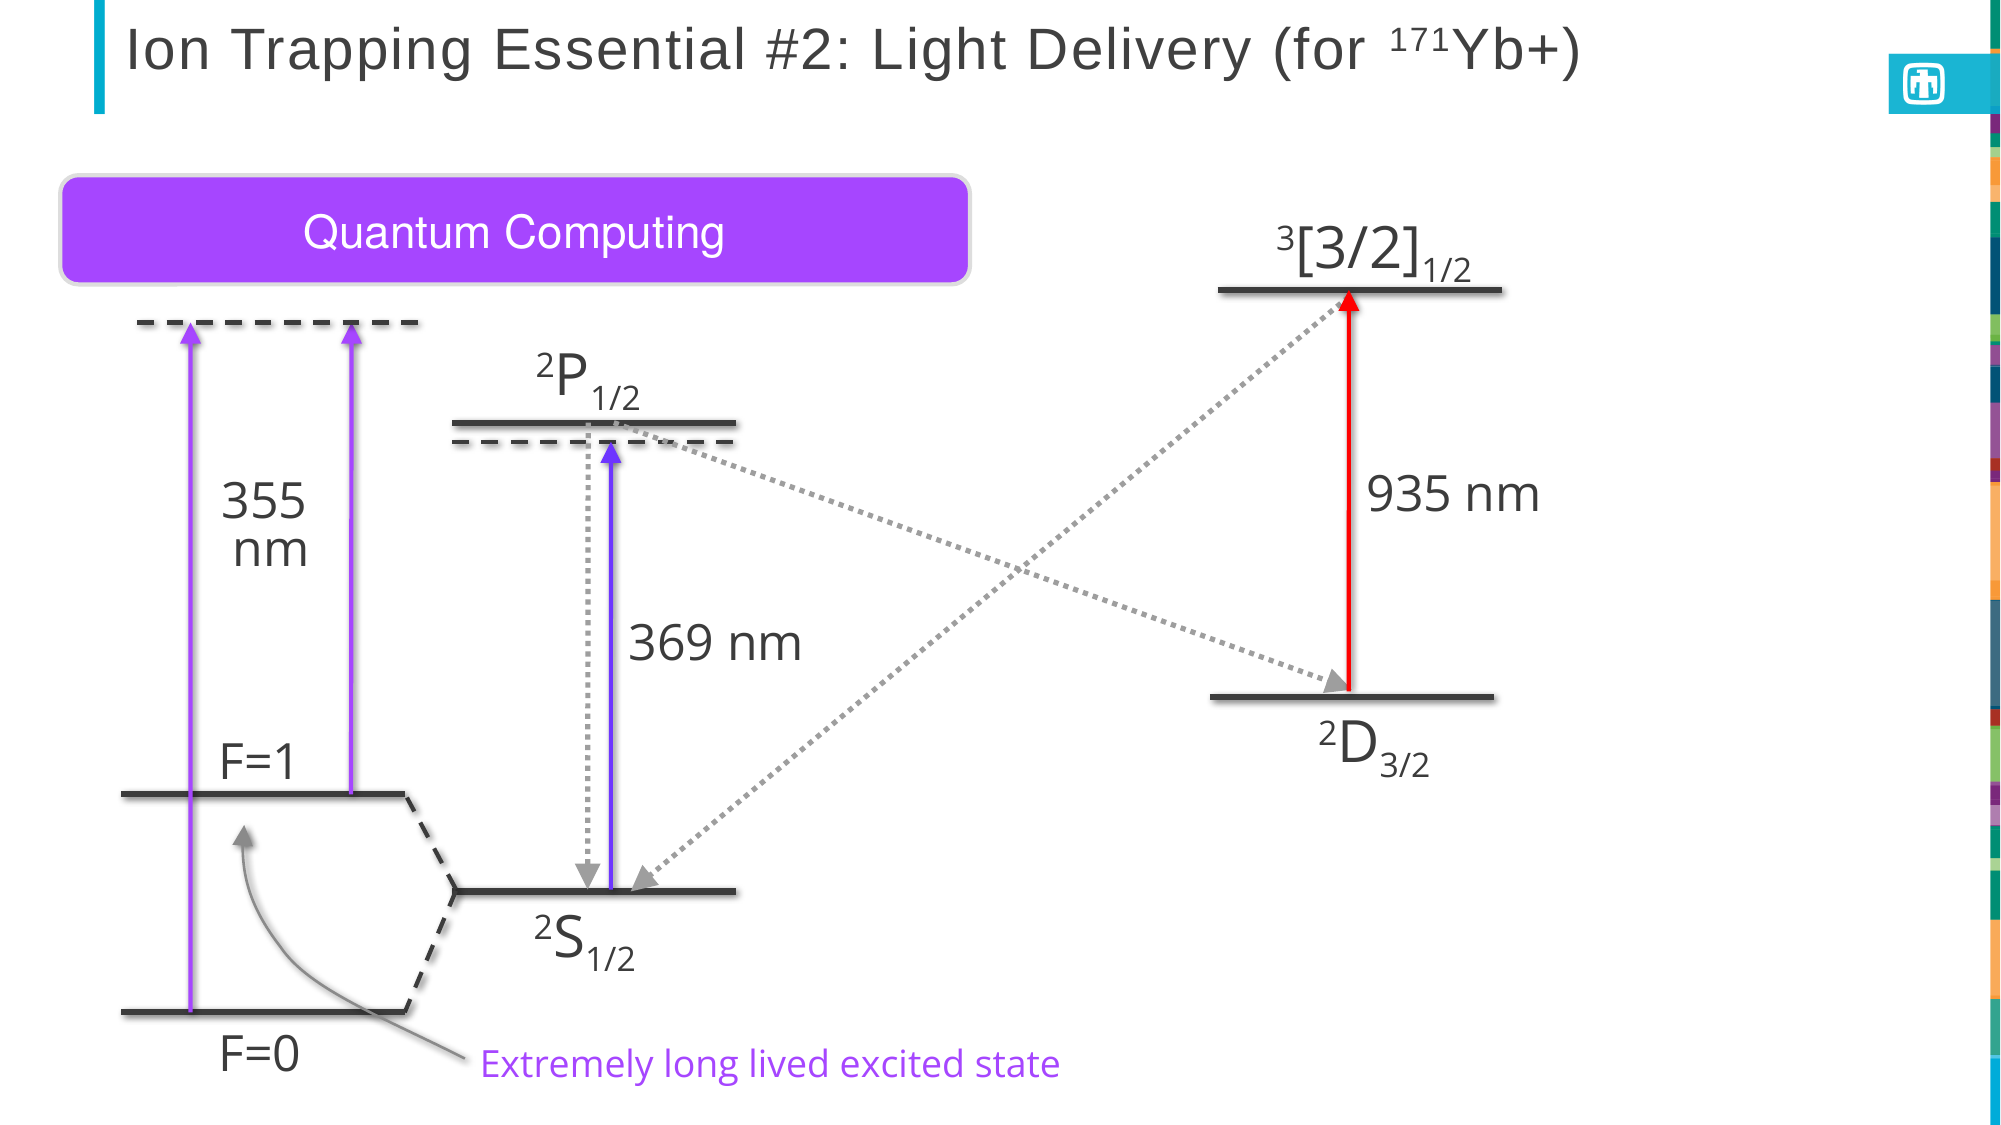

# Ion Trapping Essential #2: Light Delivery (for 171Yb+)
Quantum Computing
3[3/2]1/2

355
nm
2P1/2

935 nm
369 nm
2D3/2
F=1
F=0

2S1/2
Extremely long lived excited state